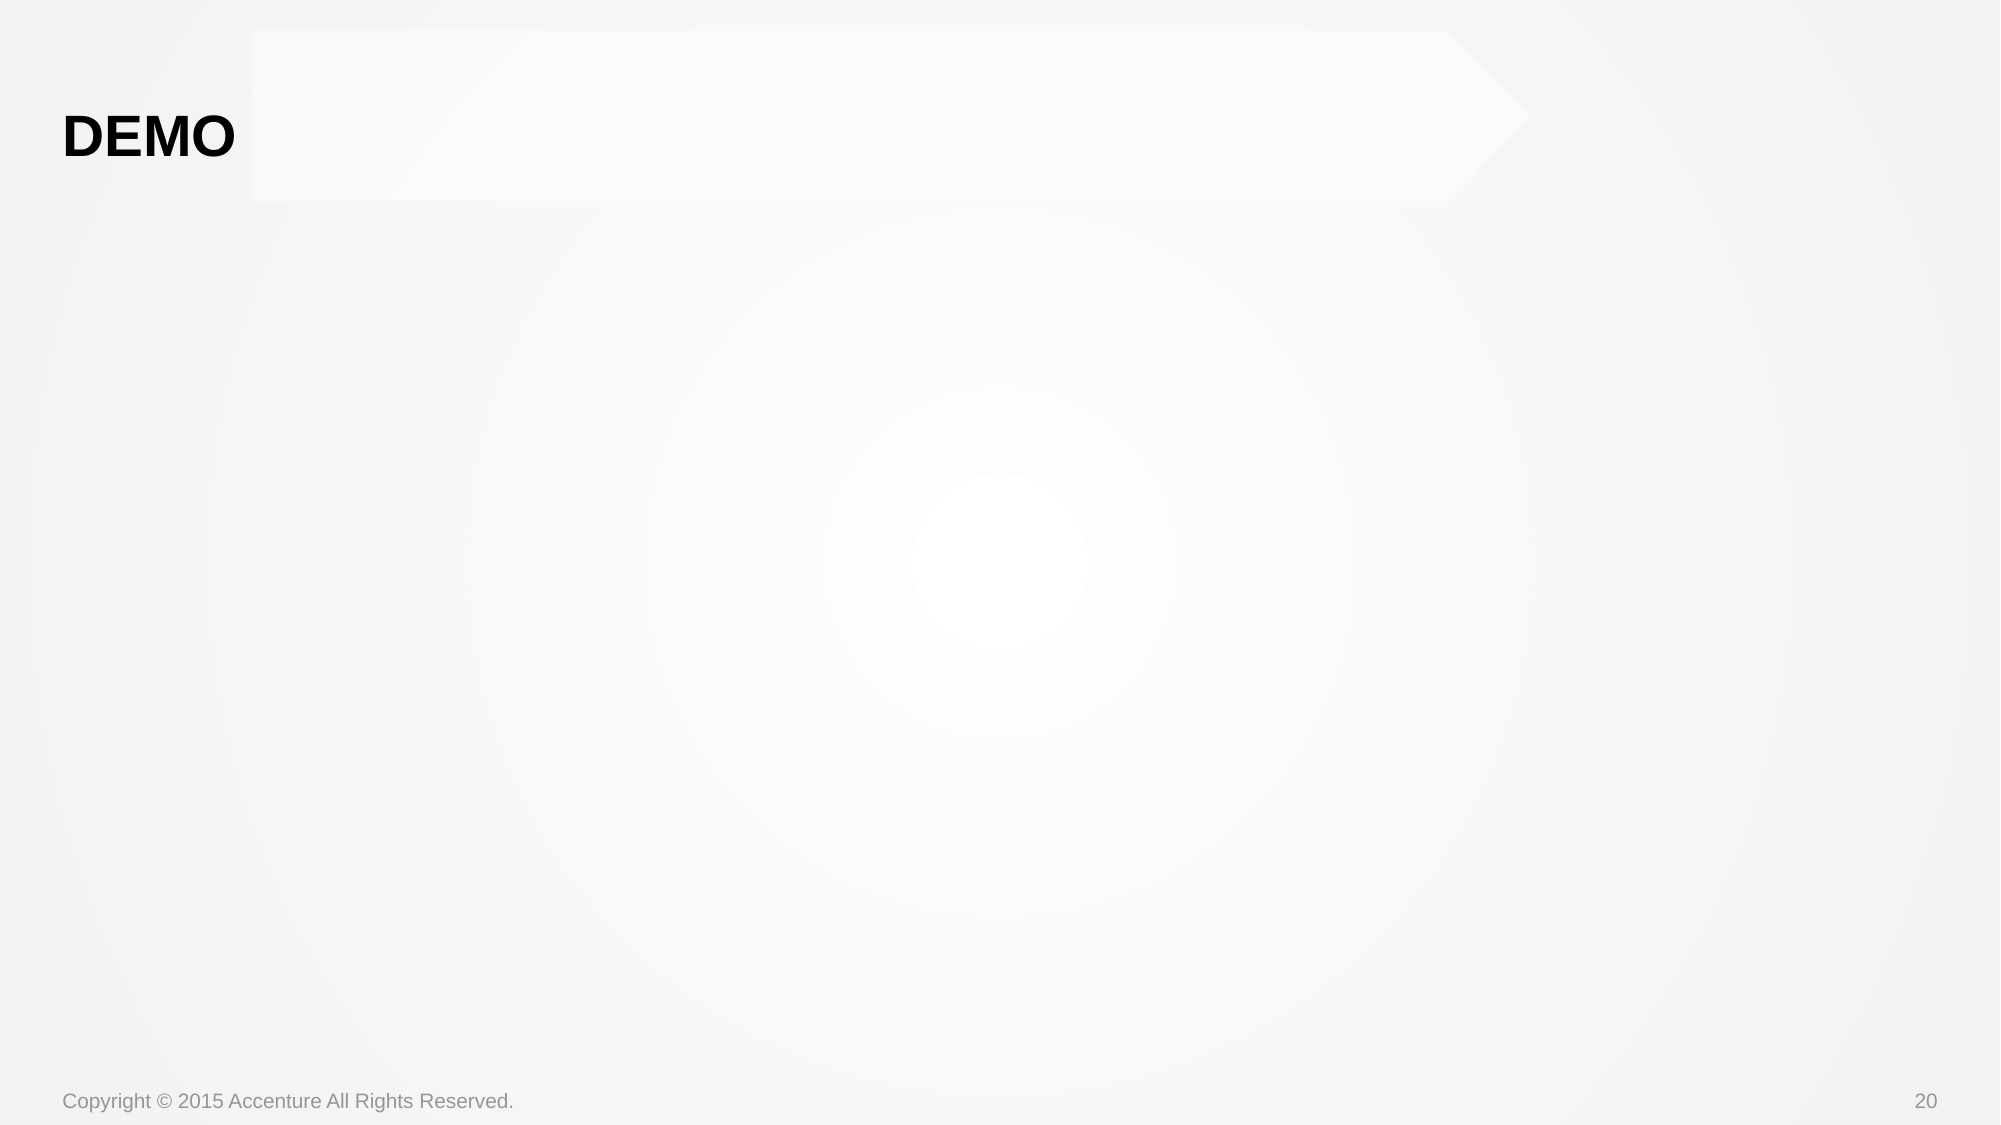

# DEMO

Copyright © 2015 Accenture All Rights Reserved.
20